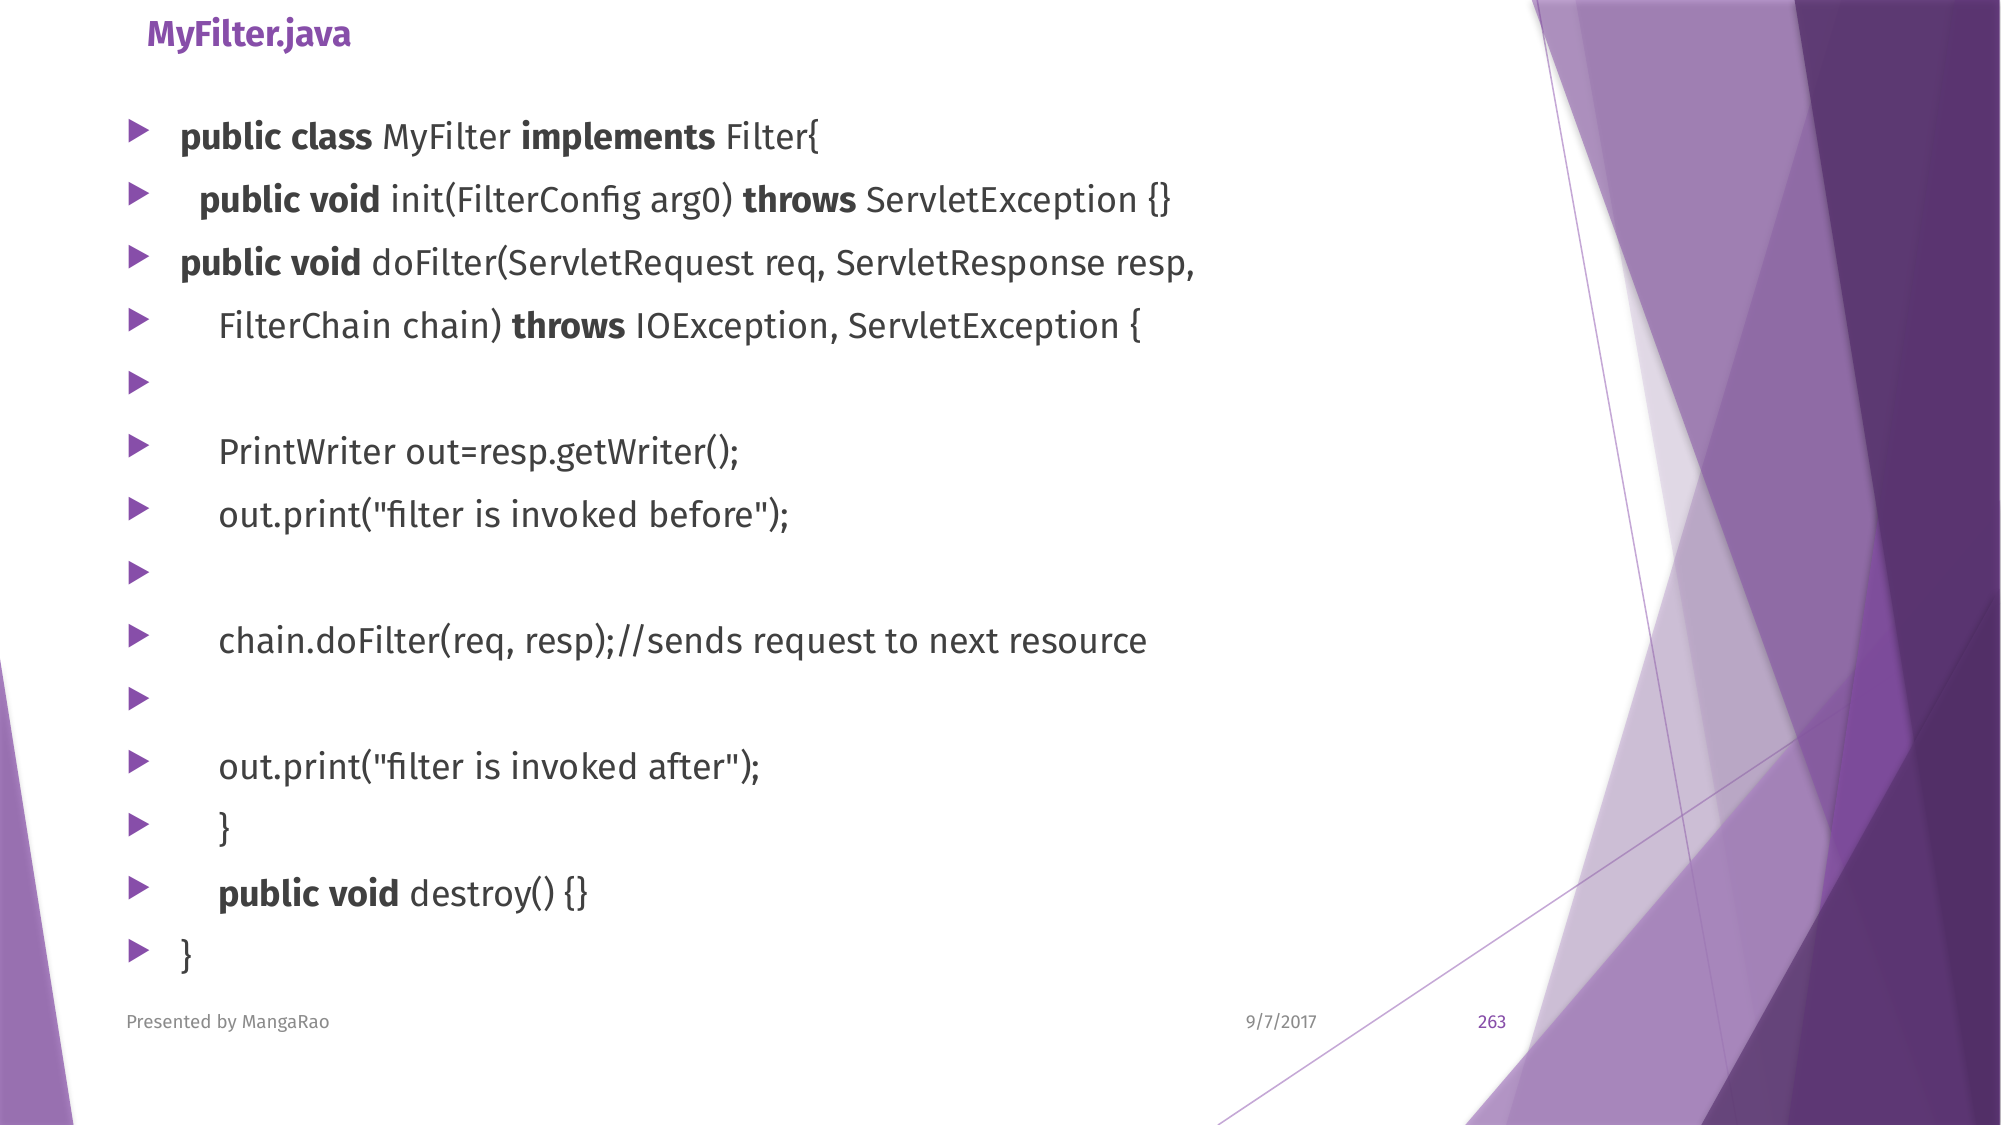

# MyFilter.java
public class MyFilter implements Filter{
  public void init(FilterConfig arg0) throws ServletException {}
public void doFilter(ServletRequest req, ServletResponse resp,
    FilterChain chain) throws IOException, ServletException {

    PrintWriter out=resp.getWriter();
    out.print("filter is invoked before");

    chain.doFilter(req, resp);//sends request to next resource

    out.print("filter is invoked after");
    }
    public void destroy() {}
}

Presented by MangaRao
9/7/2017
263